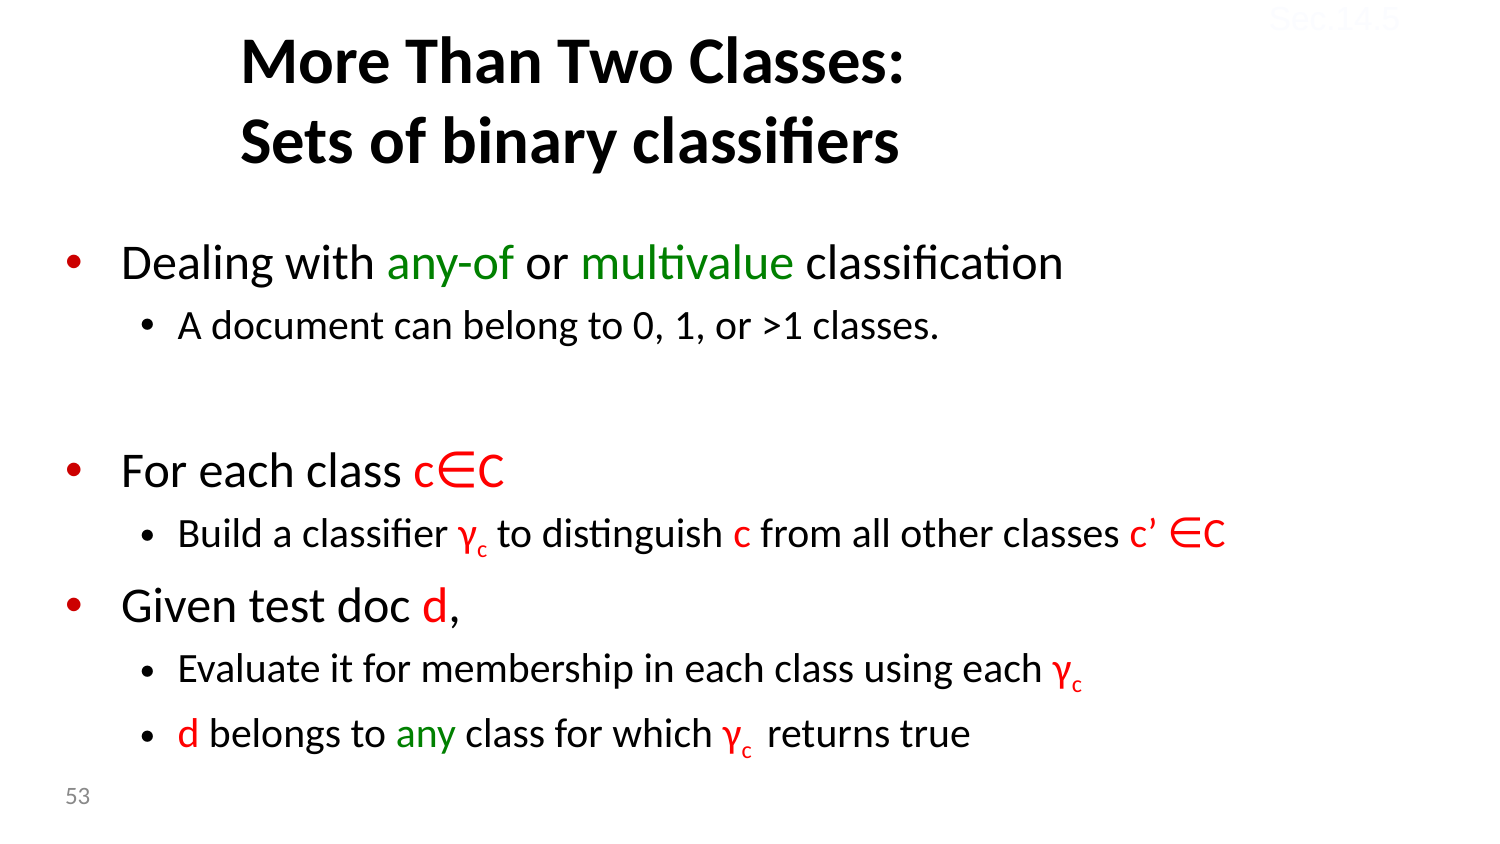

Sec.14.5
# More Than Two Classes: Sets of binary classifiers
Dealing with any-of or multivalue classification
A document can belong to 0, 1, or >1 classes.

For each class c∈C
Build a classifier γc to distinguish c from all other classes c’ ∈C
Given test doc d,
Evaluate it for membership in each class using each γc
d belongs to any class for which γc  returns true

53